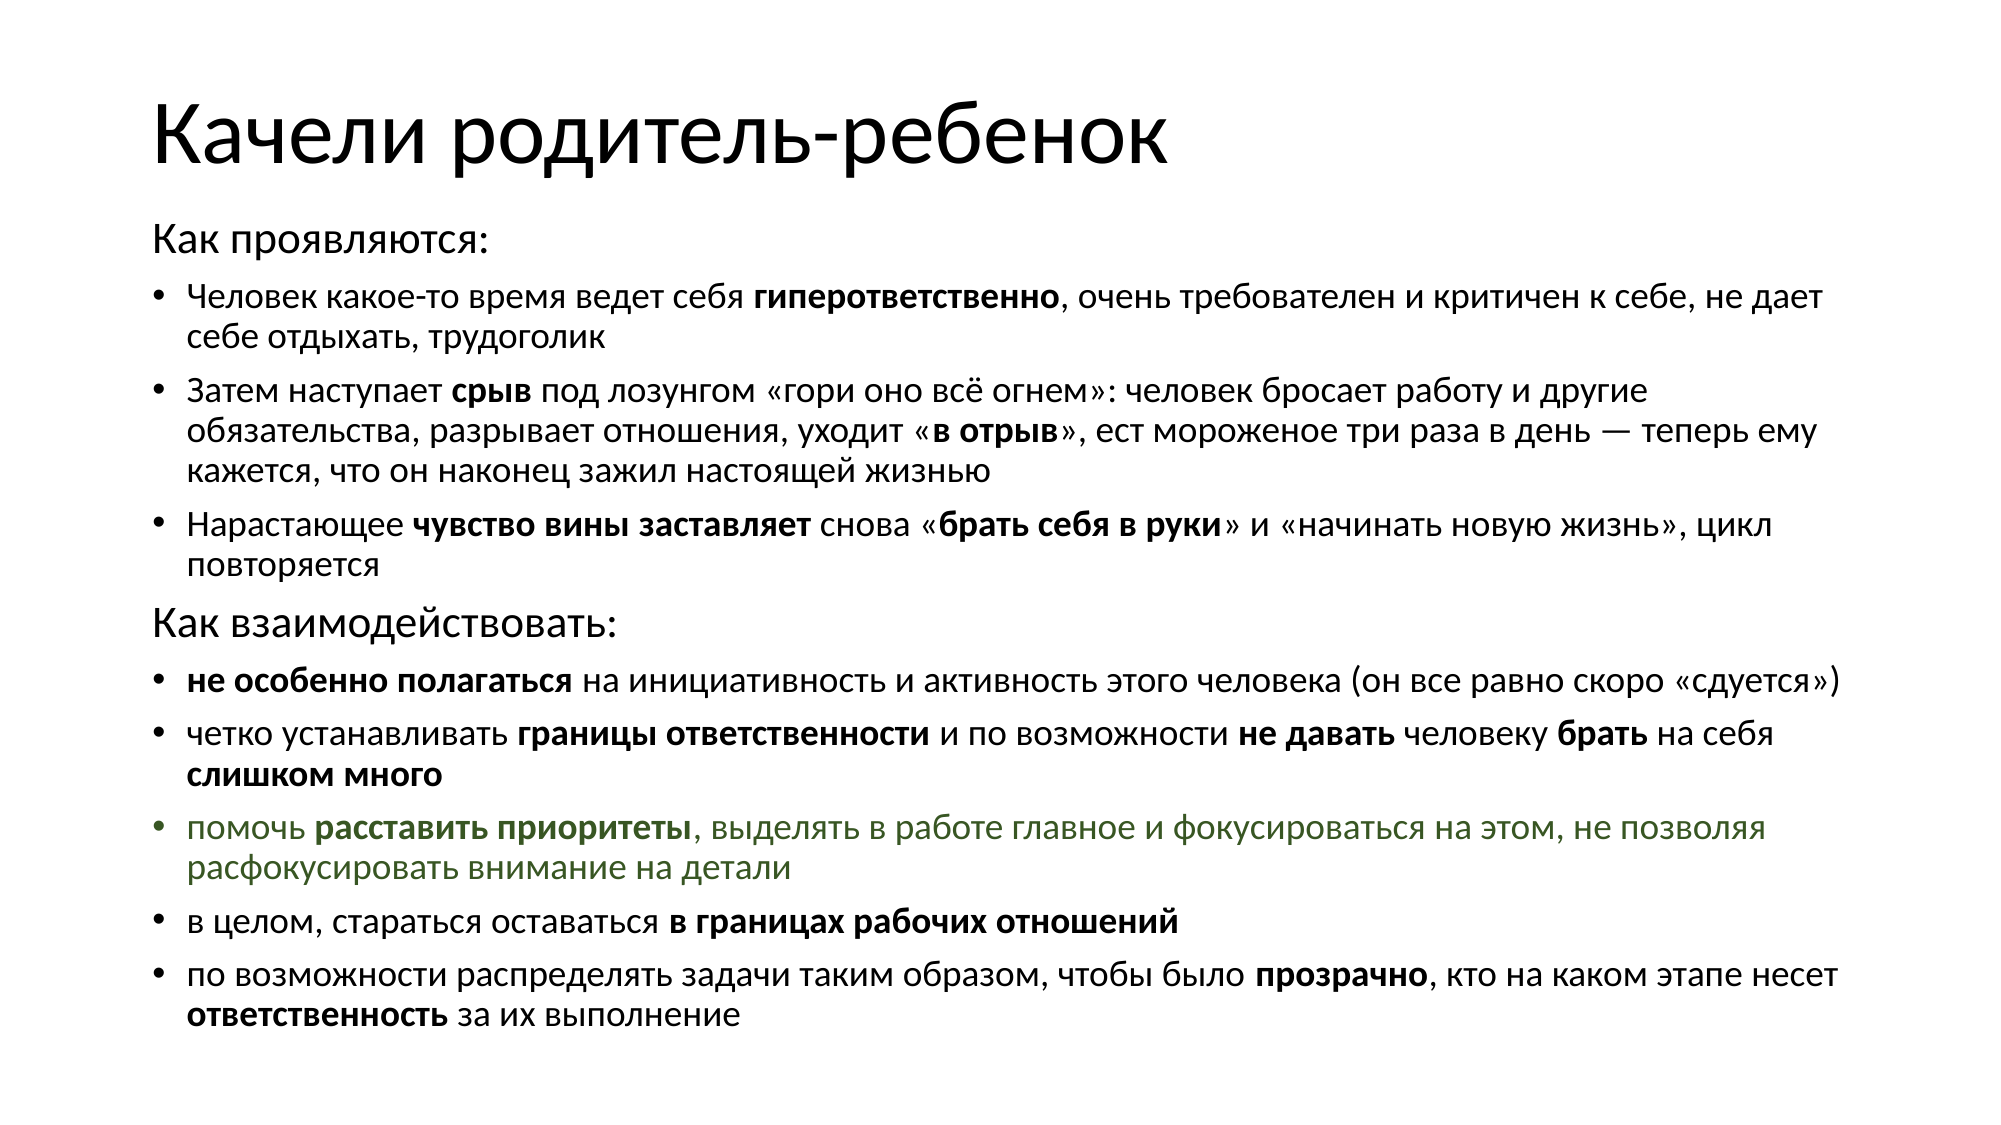

# Качели родитель-ребенок
Как проявляются:
Человек какое-то время ведет себя гиперответственно, очень требователен и критичен к себе, не дает себе отдыхать, трудоголик
Затем наступает срыв под лозунгом «гори оно всё огнем»: человек бросает работу и другие обязательства, разрывает отношения, уходит «в отрыв», ест мороженое три раза в день — теперь ему кажется, что он наконец зажил настоящей жизнью
Нарастающее чувство вины заставляет снова «брать себя в руки» и «начинать новую жизнь», цикл повторяется
Как взаимодействовать:
не особенно полагаться на инициативность и активность этого человека (он все равно скоро «сдуется»)
четко устанавливать границы ответственности и по возможности не давать человеку брать на себя слишком много
помочь расставить приоритеты, выделять в работе главное и фокусироваться на этом, не позволяя расфокусировать внимание на детали
в целом, стараться оставаться в границах рабочих отношений
по возможности распределять задачи таким образом, чтобы было прозрачно, кто на каком этапе несет ответственность за их выполнение